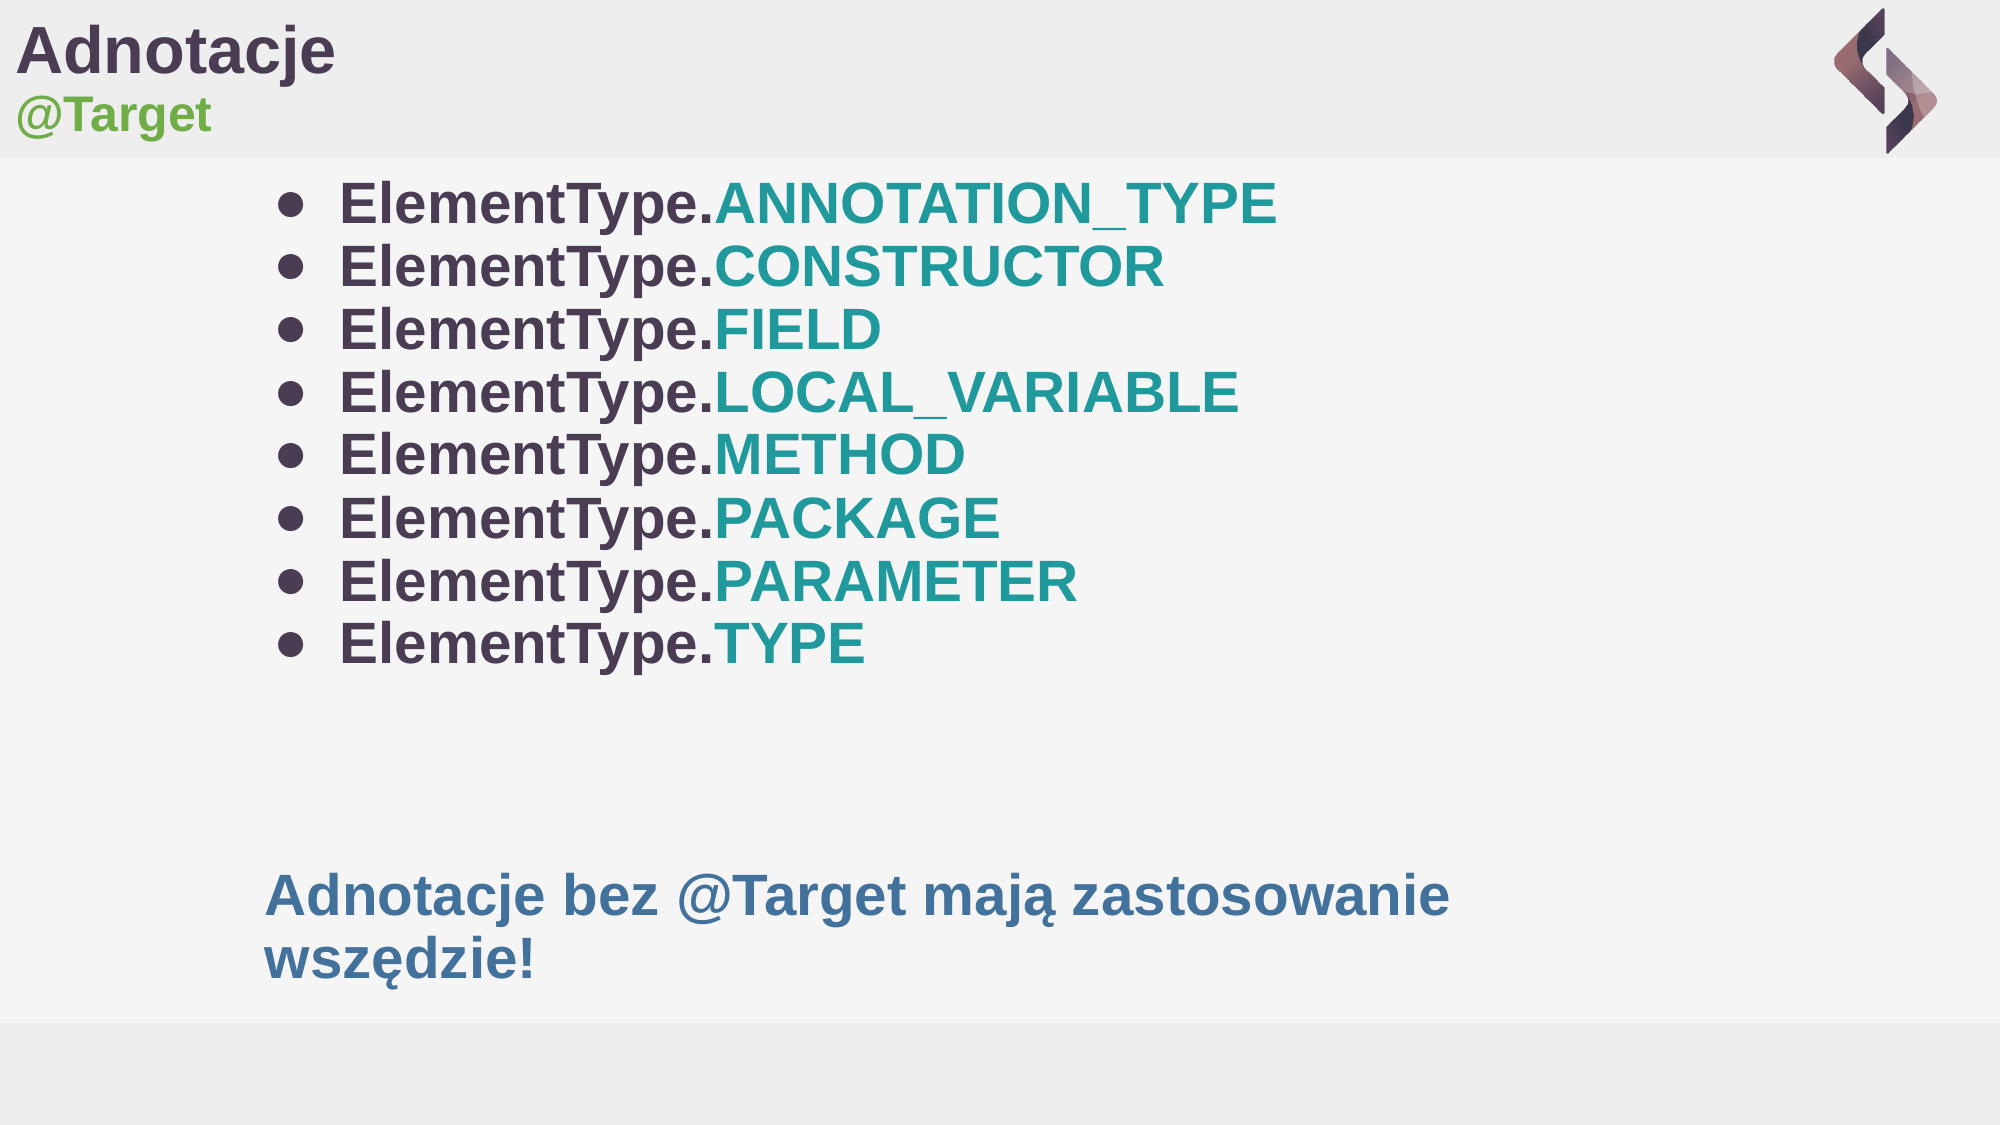

# Adnotacje
@Target
ElementType.ANNOTATION_TYPE
ElementType.CONSTRUCTOR
ElementType.FIELD
ElementType.LOCAL_VARIABLE
ElementType.METHOD
ElementType.PACKAGE
ElementType.PARAMETER
ElementType.TYPE

Adnotacje bez @Target mają zastosowanie wszędzie!